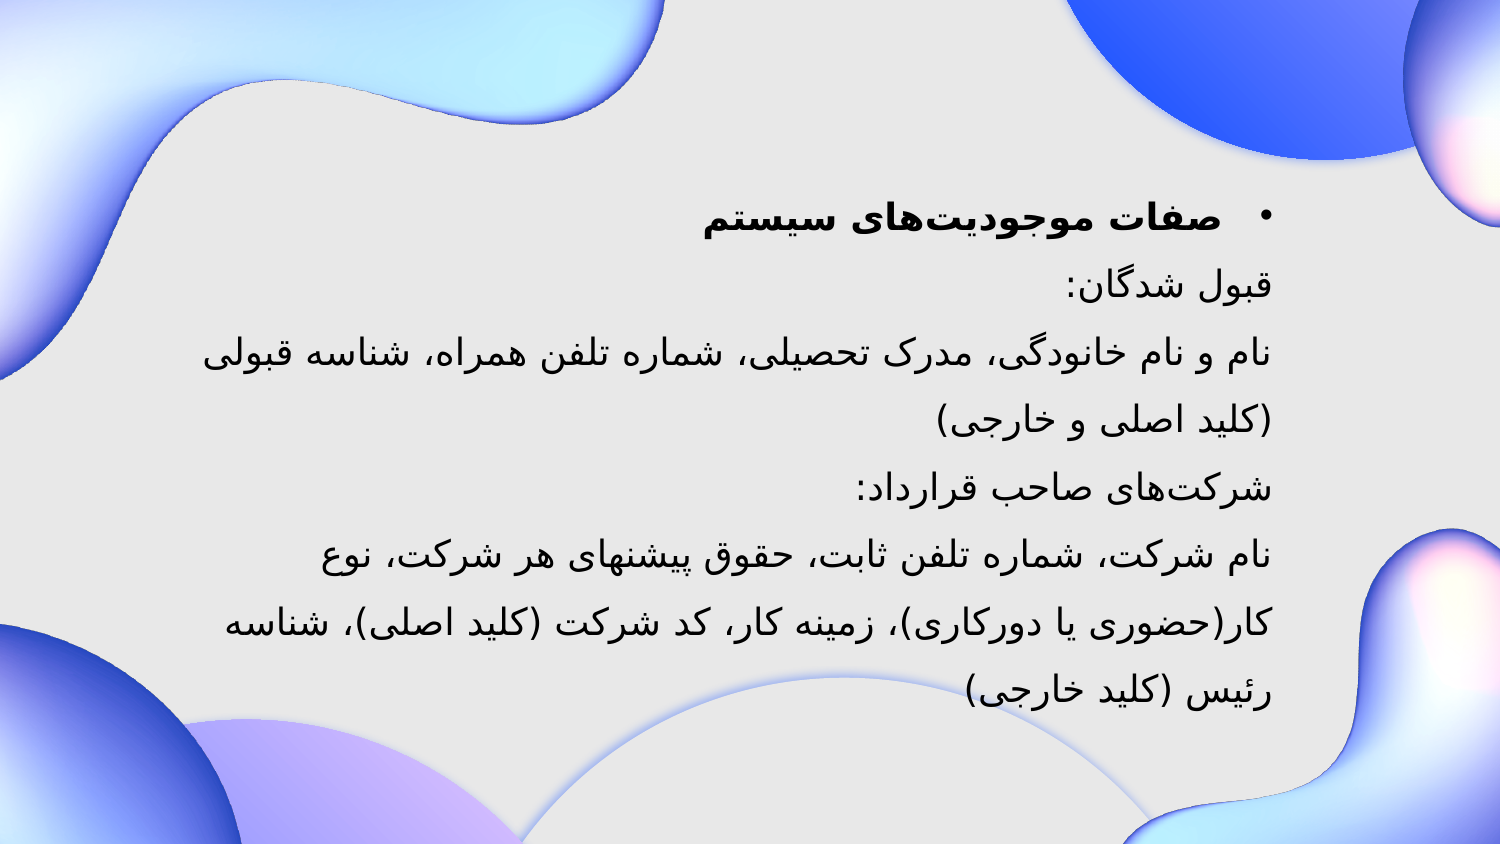

صفات موجودیت‌های سیستم
	قبول شدگان:
	نام و نام خانودگی، مدرک تحصیلی، شماره تلفن همراه، شناسه قبولی (کلید اصلی و 	خارجی)
	شرکت‌های صاحب قرارداد:
	نام شرکت، شماره تلفن ثابت، حقوق پیشنهای هر شرکت، نوع کار(حضوری یا 	دورکاری)، زمینه کار،‌ کد شرکت (کلید اصلی)، شناسه رئیس (کلید خارجی)